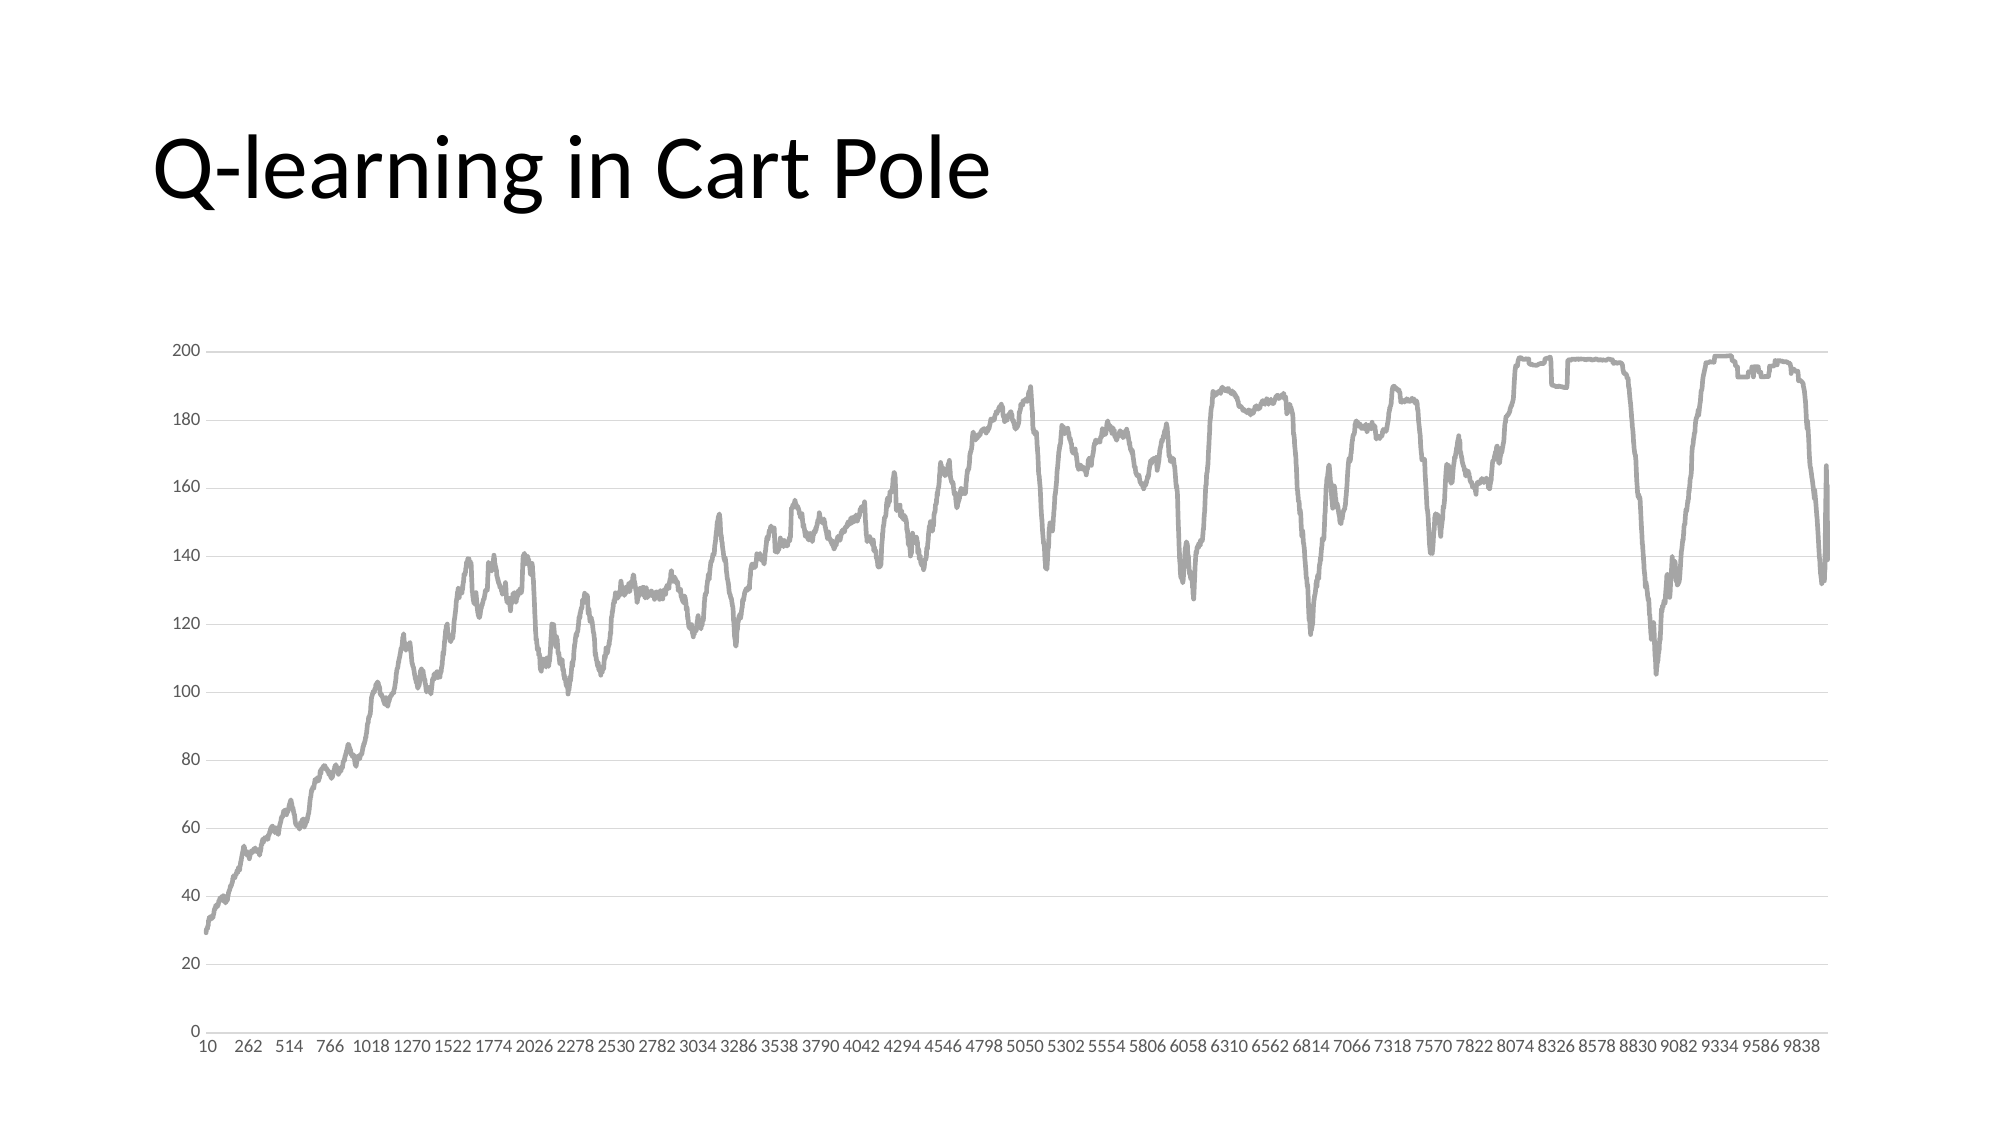

# Q-learning in Cart Pole

### Chart

| Category | res=5 |
|---|---|